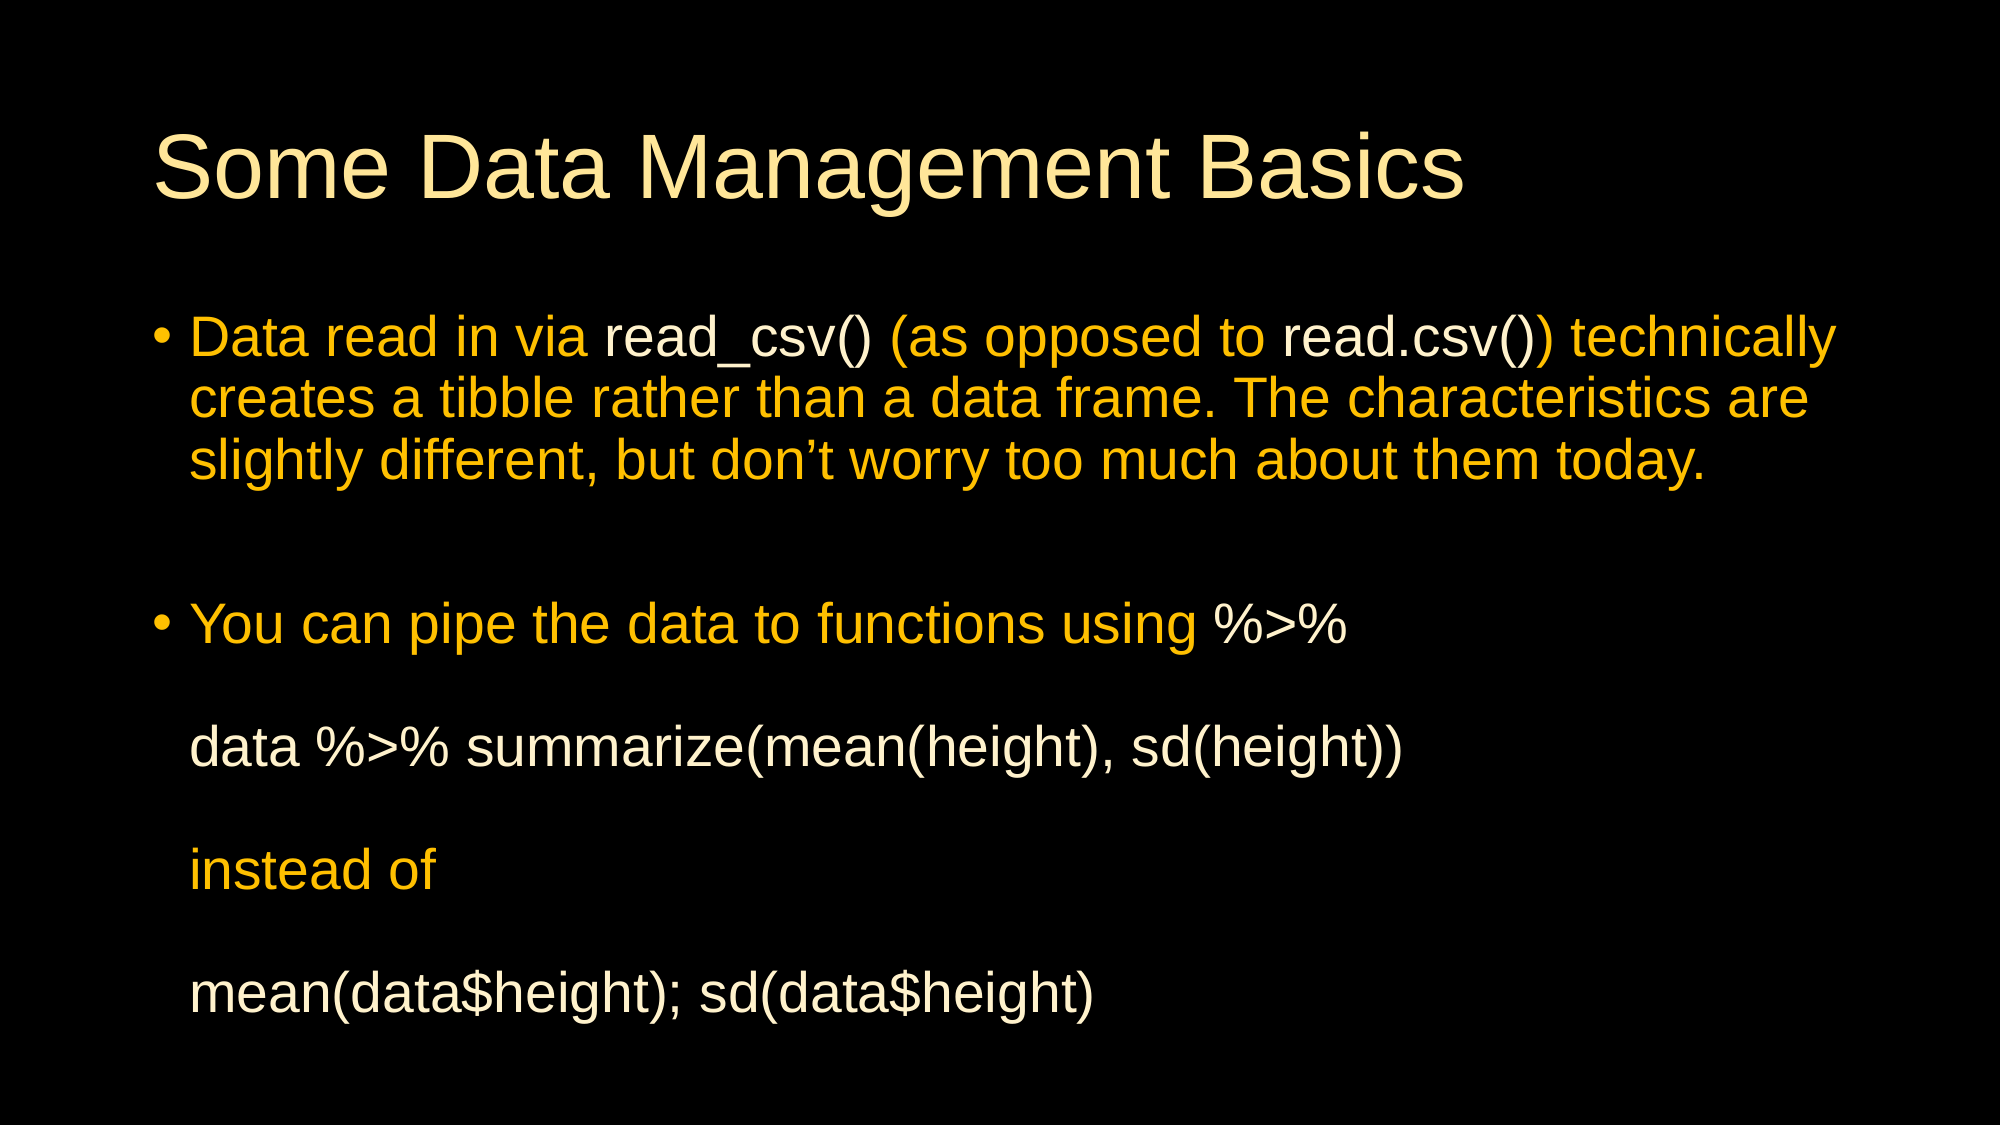

# Some Data Management Basics
Data read in via read_csv() (as opposed to read.csv()) technically creates a tibble rather than a data frame. The characteristics are slightly different, but don’t worry too much about them today.

You can pipe the data to functions using %>%
data %>% summarize(mean(height), sd(height))
instead of
mean(data$height); sd(data$height)